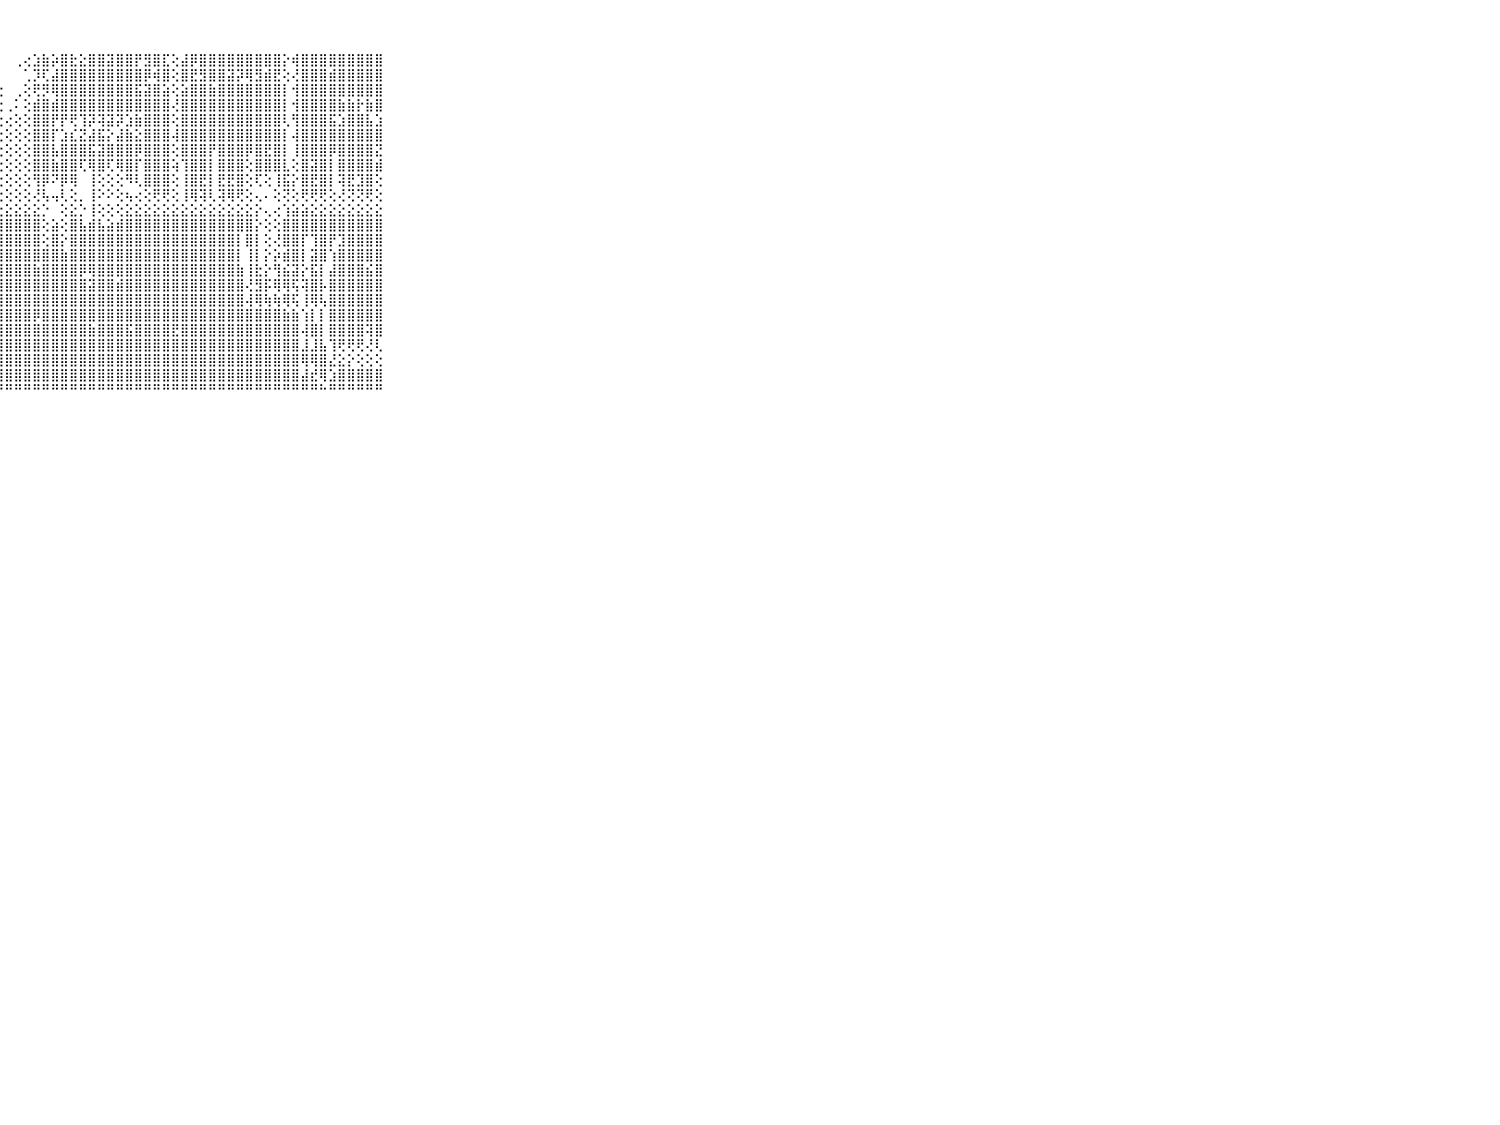

⠀⠀⠀⠀⠀⠀⠀⠀⠀⠀⠀⠀⠀⠀⠀⠀⠀⠀⠀⠀⠀⠀⠀⠀⠀⠀⢕⠀⠀⢀⢔⣱⣷⡵⣿⣗⣕⣿⣿⣽⣿⣿⡟⣻⣿⣏⢕⣼⡿⣿⣿⣿⣿⣿⣿⣿⣿⣿⡕⢾⣿⣿⣿⣿⣿⣿⣿⣿⣿⠀⠀⠀⠀⠀⠀⠀⠀⠀⠀⠀⠀
⠀⠀⠀⠀⠀⠀⠀⠀⠀⠀⠀⠀⠀⠀⠀⠀⠀⠀⠀⠀⠀⠀⠀⠀⠀⢕⢕⠀⠀⠀⢁⡹⢏⣼⣿⣿⣿⣿⣿⣿⣿⣿⣿⡿⢾⣿⢕⣿⣟⣻⣿⣿⣽⡽⢿⣻⣾⣟⢕⢜⣿⣿⣿⣾⣿⣿⣿⣿⣿⠀⠀⠀⠀⠀⠀⠀⠀⠀⠀⠀⠀
⠀⠀⠀⠀⠀⠀⠀⠀⠀⠀⠀⠀⠀⠀⠀⠀⠀⠀⠀⠀⠀⠀⠀⠀⠀⢕⢕⢔⠀⢀⢕⢟⡻⢿⣿⣿⣿⣿⣿⣿⣿⣿⣯⣽⣿⣵⢕⣵⣿⣿⣷⣿⣿⣿⣿⣿⣿⣿⡇⢺⣿⣿⣿⣿⣿⣿⣿⣿⣿⠀⠀⠀⠀⠀⠀⠀⠀⠀⠀⠀⠀
⠀⠀⠀⠀⠀⠀⠀⠀⠀⠀⠀⠀⠀⠀⠀⠀⠀⠀⠀⠀⠀⠀⠀⠀⢀⢕⢕⢕⢀⠅⢕⣾⣿⣾⣿⣿⣿⣿⣿⣿⣿⣿⣿⣿⣿⣿⢜⣿⣿⣿⣿⣿⣿⣿⣿⣿⣿⣿⡇⢺⣿⣿⣿⣿⣷⣷⡗⣷⣿⠀⠀⠀⠀⠀⠀⠀⠀⠀⠀⠀⠀
⠀⠀⠀⠀⠀⠀⠀⠀⠀⠀⠀⠀⠀⠀⠀⠀⠀⠀⠀⠀⠀⠀⠀⠀⢕⢕⢕⢕⢔⢕⢕⣿⣿⡟⡟⢟⢹⡽⢽⣽⡽⣱⣷⣿⣿⣿⢕⣿⣿⣿⣿⣿⣿⣿⣿⣿⣿⣿⢇⢻⣿⣿⣿⣯⣱⣿⣿⣧⣱⠀⠀⠀⠀⠀⠀⠀⠀⠀⠀⠀⠀
⠀⠀⠀⠀⠀⠀⠀⠀⠀⠀⠀⠀⠀⠀⠀⠀⠀⠀⠀⠀⠀⠀⠀⠀⢕⢕⢕⢕⢕⢕⢕⣿⣿⡏⣱⣎⣝⣼⣯⡕⣼⣷⣕⣿⣿⣿⢼⣿⣿⣿⣿⣿⣿⣿⣿⣿⣿⣿⡇⢼⣿⣿⣿⣿⣿⣿⣿⣿⣿⠀⠀⠀⠀⠀⠀⠀⠀⠀⠀⠀⠀
⠀⠀⠀⠀⠀⠀⠀⠀⠀⠀⠀⠀⠀⠀⠀⠀⠀⠀⠀⠀⠀⠀⢀⠀⢕⢕⢕⢕⢕⢕⢕⣿⣿⣧⣿⣿⣿⣯⣽⣿⣿⣿⡿⣿⣿⣿⢕⣿⣿⣿⡟⣿⣿⣿⡿⣿⣟⣿⡇⢸⣿⣿⣿⡿⣿⣿⣿⣿⣝⠀⠀⠀⠀⠀⠀⠀⠀⠀⠀⠀⠀
⠀⠀⠀⠀⠀⠀⠀⠀⠀⠀⠀⠀⠀⠀⠀⠀⠀⠀⠀⠀⠀⠀⢕⢕⢕⢕⢕⢕⢕⢕⢕⣿⣿⣷⣿⣿⢏⢿⣿⢏⢿⣿⡏⣿⣿⣿⢵⢹⣿⣿⡇⣿⣿⣿⢕⣿⣿⣿⣇⢕⣿⣽⣿⡇⣿⣿⣿⣿⣾⠀⠀⠀⠀⠀⠀⠀⠀⠀⠀⠀⠀
⠀⠀⠀⠀⠀⠀⠀⠀⠀⠀⠀⠀⠀⠀⠀⠀⠀⠀⠀⠄⢀⠁⢕⢔⢕⢕⢕⢕⢕⢕⢕⢻⡿⠝⡿⢿⠀⢸⢕⢕⢕⠻⢇⣿⣿⣿⢕⢸⣿⣟⡇⣟⣟⣿⢕⢏⢕⢸⣯⡕⣿⣟⣿⡇⢽⣟⣹⣿⢕⠀⠀⠀⠀⠀⠀⠀⠀⠀⠀⠀⠀
⠀⠀⠀⠀⠀⠀⠀⠀⠀⠀⠀⠀⢀⠀⠀⠀⠀⠀⠑⠑⠔⢕⢻⢕⢕⢕⢕⢕⢕⢕⢕⢜⢧⢤⢇⢕⡀⢸⠕⠕⢕⢦⢔⢕⢟⢟⢕⢸⢿⢽⢇⢽⢿⢟⢕⢄⠄⢕⢝⢕⢟⢟⢟⢕⢜⢝⢝⢟⢕⠀⠀⠀⠀⠀⠀⠀⠀⠀⠀⠀⠀
⠀⠀⠀⠀⠀⠀⠀⠀⠀⠀⠀⣄⡔⣀⣀⣀⣀⣀⣀⣀⣀⣀⣕⣕⣕⣕⣕⣕⣕⣕⣕⣕⡑⠀⢕⣕⡑⢸⢕⢕⢕⣕⣕⣕⣕⣕⣕⣕⣕⣕⣕⣕⣕⣕⣕⡕⢄⢔⢱⣵⣵⣕⣕⣕⣕⣕⣕⣕⣕⠀⠀⠀⠀⠀⠀⠀⠀⠀⠀⠀⠀
⠀⠀⠀⠀⠀⠀⠀⠀⠀⠀⠀⣿⣷⣿⣿⣿⣿⣿⣿⣿⣿⣿⣿⣿⣿⣿⣿⣿⣿⣿⣿⣿⢕⣵⢕⣿⣧⣾⣧⣵⣾⣿⣿⣿⣿⣿⣿⣿⣿⣿⣿⣿⣿⣿⣿⡕⢕⢕⣿⣿⣿⣿⣿⣿⣿⣿⣿⣿⣿⠀⠀⠀⠀⠀⠀⠀⠀⠀⠀⠀⠀
⠀⠀⠀⠀⠀⠀⠀⠀⠀⠀⠀⣿⣿⣿⣿⣿⣿⣿⣿⣿⣿⣿⣿⣿⣿⣿⣿⣿⣿⣿⣿⣿⢕⣿⡕⣿⣿⣿⣿⣿⣿⣿⣿⣿⣿⣿⣿⣿⣿⣿⣿⣿⣿⡇⣿⡇⢕⢜⣿⣿⡏⢹⣿⡟⣹⣿⣿⣿⣿⠀⠀⠀⠀⠀⠀⠀⠀⠀⠀⠀⠀
⠀⠀⠀⠀⠀⠀⠀⠀⠀⠀⠀⠿⠿⠿⠿⢿⢿⢻⣿⣿⣿⣿⣝⣿⣿⣿⣿⣿⣿⣿⣿⣿⣿⣿⣷⣿⣿⣿⣿⣿⣿⣿⣿⣿⣿⣿⣿⣿⣿⣿⣿⣿⣿⡇⢸⡇⡕⡵⣾⣿⡇⣽⣿⢱⣿⣿⣿⣿⣿⠀⠀⠀⠀⠀⠀⠀⠀⠀⠀⠀⠀
⠀⠀⠀⠀⠀⠀⠀⠀⠀⠀⠀⣷⣷⣷⣿⣿⣿⣿⣿⣿⣿⣿⣿⣿⣿⣿⣿⣿⣿⣿⣿⣷⣿⣿⣿⣿⡿⢿⣿⣿⣿⣿⣿⣿⣿⣿⣿⣿⣿⣿⣿⣿⣿⣷⢸⣗⡕⢻⣮⣽⡕⣯⡇⣼⣿⣿⣿⣮⣿⠀⠀⠀⠀⠀⠀⠀⠀⠀⠀⠀⠀
⠀⠀⠀⠀⠀⠀⠀⠀⠀⠀⠀⣿⣿⣿⣿⣿⡏⣸⣿⣿⣿⣿⣿⣿⣿⣿⣿⣿⣿⣿⣿⣿⣿⣿⣿⣿⣿⣽⣿⣿⣾⣿⣿⣿⣿⣿⣿⣿⣿⣿⣿⣿⣿⣿⢜⣻⡯⢿⢿⢯⢽⣿⡧⣿⣿⣿⣿⣿⣿⠀⠀⠀⠀⠀⠀⠀⠀⠀⠀⠀⠀
⠀⠀⠀⠀⠀⠀⠀⠀⠀⠀⠀⢿⣿⣿⣿⣿⡇⣿⣿⣿⣿⣿⣿⣿⣿⣿⣿⣿⣿⣿⣿⣿⣿⣿⣿⣿⣿⣿⣿⣿⣿⣿⣿⣿⣿⣿⣿⣿⣿⣿⣿⣿⣿⣿⢼⢿⢷⢷⢿⢯⢸⢿⢧⣿⣿⣿⣿⣿⣿⠀⠀⠀⠀⠀⠀⠀⠀⠀⠀⠀⠀
⠀⠀⠀⠀⠀⠀⠀⠀⠀⠀⠀⢸⣿⣿⣿⣷⢕⢳⣾⣿⣿⣽⣽⣯⣽⣟⣟⣻⣿⣿⣿⡿⣿⣿⣿⣿⣿⣿⣿⣿⣿⣿⣿⣿⣿⣿⣿⣿⣿⣿⣿⣿⣿⣿⣿⣿⣿⣿⣷⣷⢱⡇⡇⣿⣿⣿⣿⣿⣿⠀⠀⠀⠀⠀⠀⠀⠀⠀⠀⠀⠀
⠀⠀⠀⠀⠀⠀⠀⠀⠀⠀⠀⣿⣿⣿⣿⣿⡇⣾⣿⣿⣿⣿⣿⣿⣿⣿⣿⣿⣿⣿⣿⣿⣿⣿⣿⣿⣿⣷⣿⣿⣿⣯⣿⣿⣿⣿⣟⣿⣿⣿⣿⣿⣿⣿⣿⣿⣿⣿⣿⣿⢼⣿⡇⣿⣿⣿⣿⢽⣿⠀⠀⠀⠀⠀⠀⠀⠀⠀⠀⠀⠀
⠀⠀⠀⠀⠀⠀⠀⠀⠀⠀⠀⣿⣿⣿⣿⣿⢕⣿⣿⣿⣿⣿⣿⣿⣿⣿⣿⣿⣿⣿⣿⣿⣿⣿⣿⣿⣿⣿⣿⣿⣿⣿⣿⣿⣿⣿⣿⣿⣿⣿⣿⣿⣿⣿⣿⣿⣿⣿⣿⣿⣸⣸⣧⢹⢟⢟⢟⢜⢇⠀⠀⠀⠀⠀⠀⠀⠀⠀⠀⠀⠀
⠀⠀⠀⠀⠀⠀⠀⠀⠀⠀⠀⢟⢿⢿⣿⣿⢕⣿⣿⣿⣿⣿⣿⣿⣿⣿⣿⣿⣿⣿⣿⣿⣿⣿⣿⣿⣿⣿⣿⣿⣿⣿⣿⣿⣿⣿⣿⣿⣿⣿⣿⣿⣿⣿⣿⣿⣿⣿⣿⣿⢿⢿⣿⣜⣕⡕⢕⢕⢕⠀⠀⠀⠀⠀⠀⠀⠀⠀⠀⠀⠀
⠀⠀⠀⠀⠀⠀⠀⠀⠀⠀⠀⣿⣿⣿⣾⣷⢱⣿⣿⣿⣿⣿⣿⣿⣿⣿⣿⣿⣿⣿⣿⣿⣿⣿⣿⣿⣿⣿⣿⣿⣿⣿⣿⣿⣿⣿⣿⣿⣿⣿⣿⣿⣿⣿⣿⣿⣿⣿⣿⣿⣼⣞⢿⣱⣿⣿⣿⣿⣿⠀⠀⠀⠀⠀⠀⠀⠀⠀⠀⠀⠀
⠀⠀⠀⠀⠀⠀⠀⠀⠀⠀⠀⠛⠛⠛⠛⠛⠘⠛⠛⠛⠛⠛⠛⠛⠛⠛⠛⠛⠛⠛⠛⠛⠛⠛⠛⠛⠛⠛⠛⠛⠛⠛⠛⠛⠛⠛⠛⠛⠛⠛⠛⠛⠛⠛⠛⠛⠛⠛⠛⠛⠛⠛⠓⠛⠛⠛⠛⠛⠛⠀⠀⠀⠀⠀⠀⠀⠀⠀⠀⠀⠀